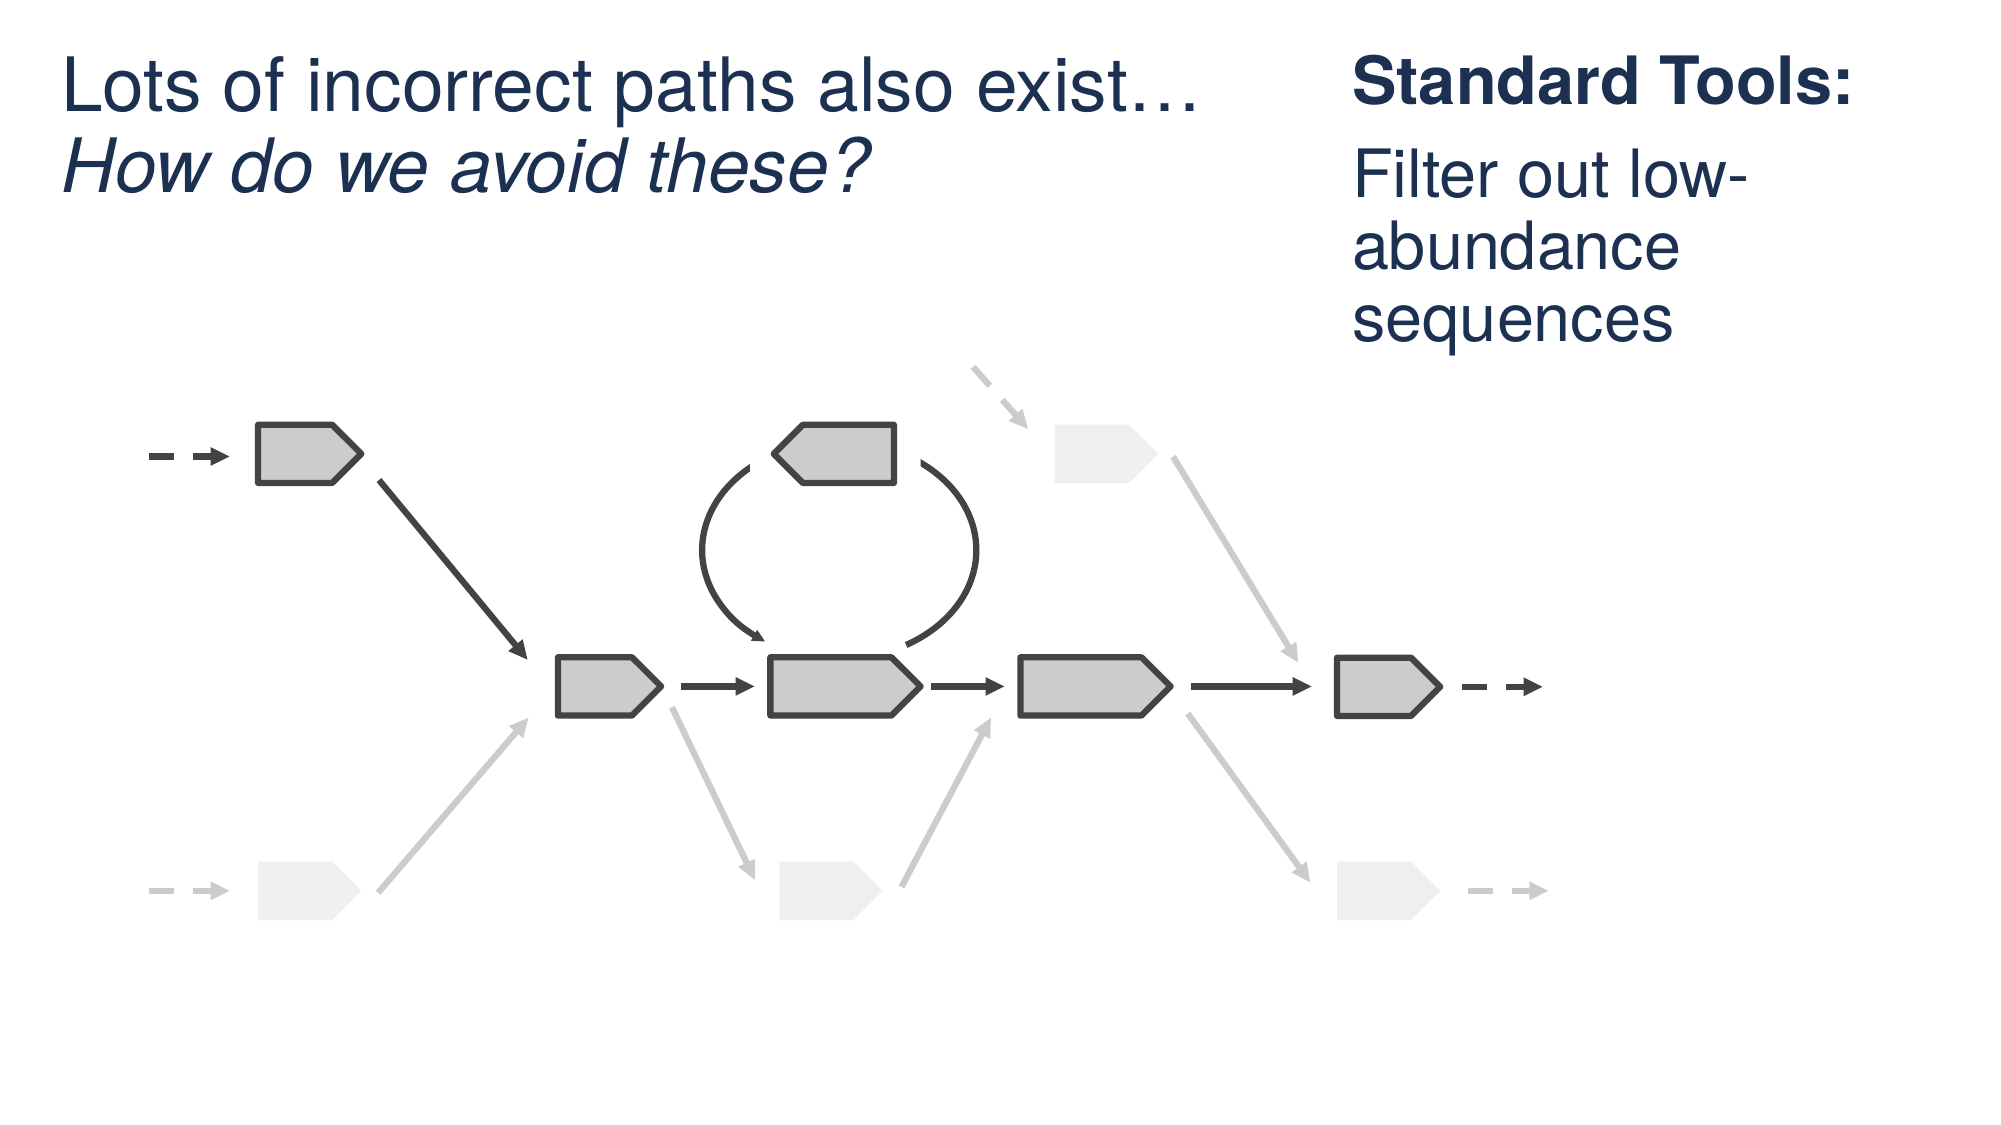

# Lots of incorrect paths also exist…
How do we avoid these?
Standard Tools:
Filter out low-abundance sequences